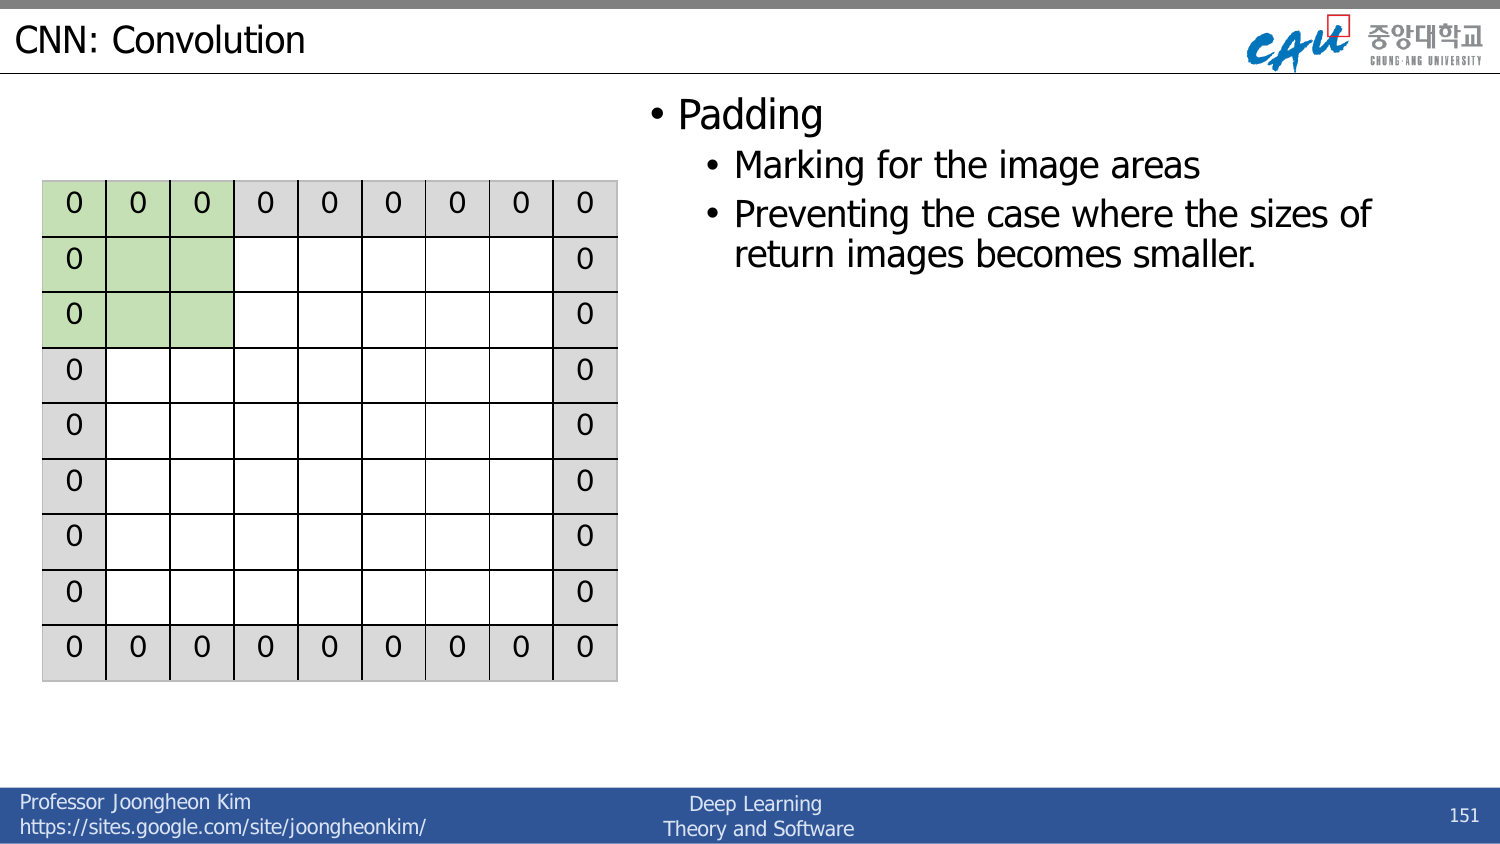

# CNN: Convolution
Padding
Marking for the image areas
Preventing the case where the sizes of return images becomes smaller.

| 0 | 0 | 0 | 0 | 0 | 0 | 0 | 0 | 0 |
| --- | --- | --- | --- | --- | --- | --- | --- | --- |
| 0 |  |  |  |  |  |  |  | 0 |
| 0 |  |  |  |  |  |  |  | 0 |
| 0 |  |  |  |  |  |  |  | 0 |
| 0 |  |  |  |  |  |  |  | 0 |
| 0 |  |  |  |  |  |  |  | 0 |
| 0 |  |  |  |  |  |  |  | 0 |
| 0 |  |  |  |  |  |  |  | 0 |
| 0 | 0 | 0 | 0 | 0 | 0 | 0 | 0 | 0 |
151